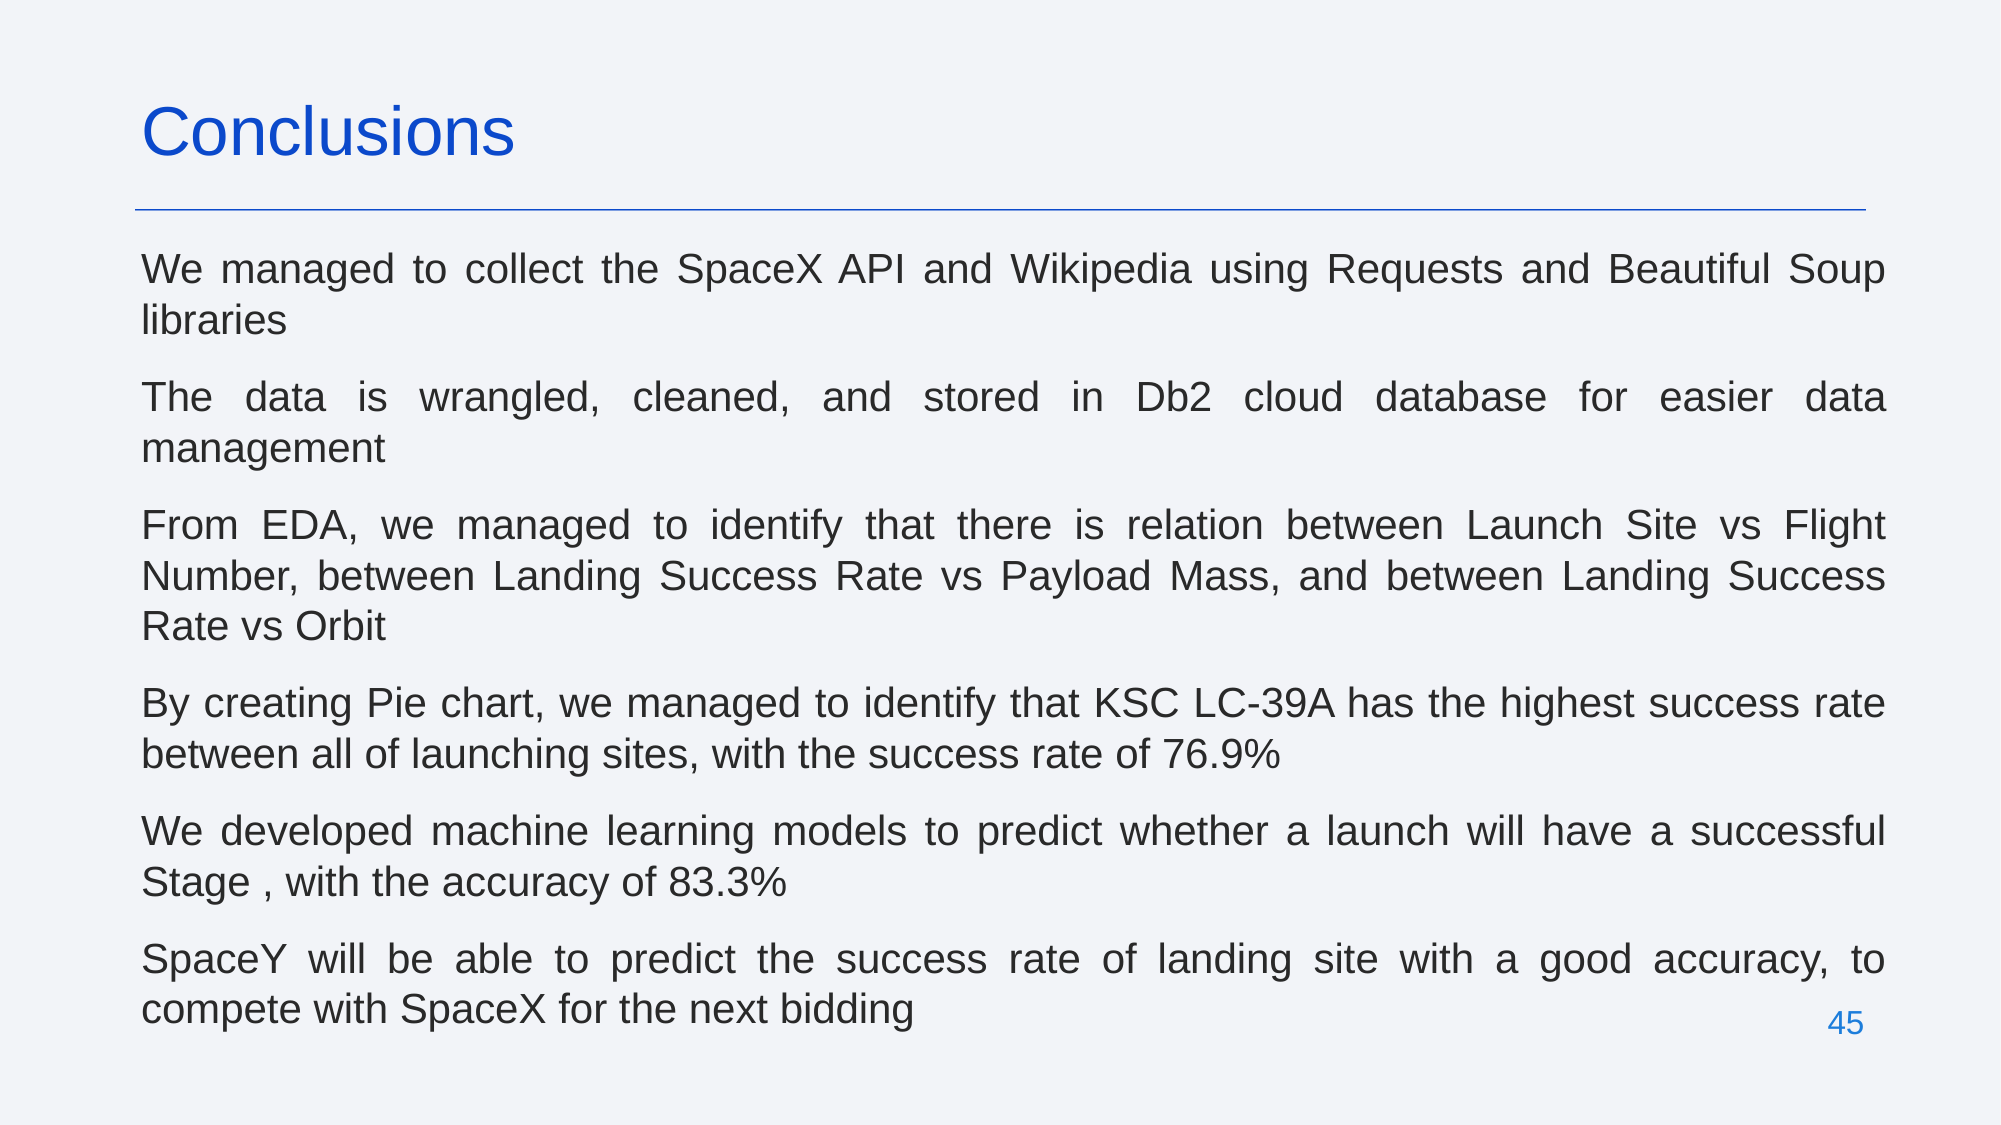

Conclusions
We managed to collect the SpaceX API and Wikipedia using Requests and Beautiful Soup libraries
The data is wrangled, cleaned, and stored in Db2 cloud database for easier data management
From EDA, we managed to identify that there is relation between Launch Site vs Flight Number, between Landing Success Rate vs Payload Mass, and between Landing Success Rate vs Orbit
By creating Pie chart, we managed to identify that KSC LC-39A has the highest success rate between all of launching sites, with the success rate of 76.9%
We developed machine learning models to predict whether a launch will have a successful Stage , with the accuracy of 83.3%
SpaceY will be able to predict the success rate of landing site with a good accuracy, to compete with SpaceX for the next bidding
45